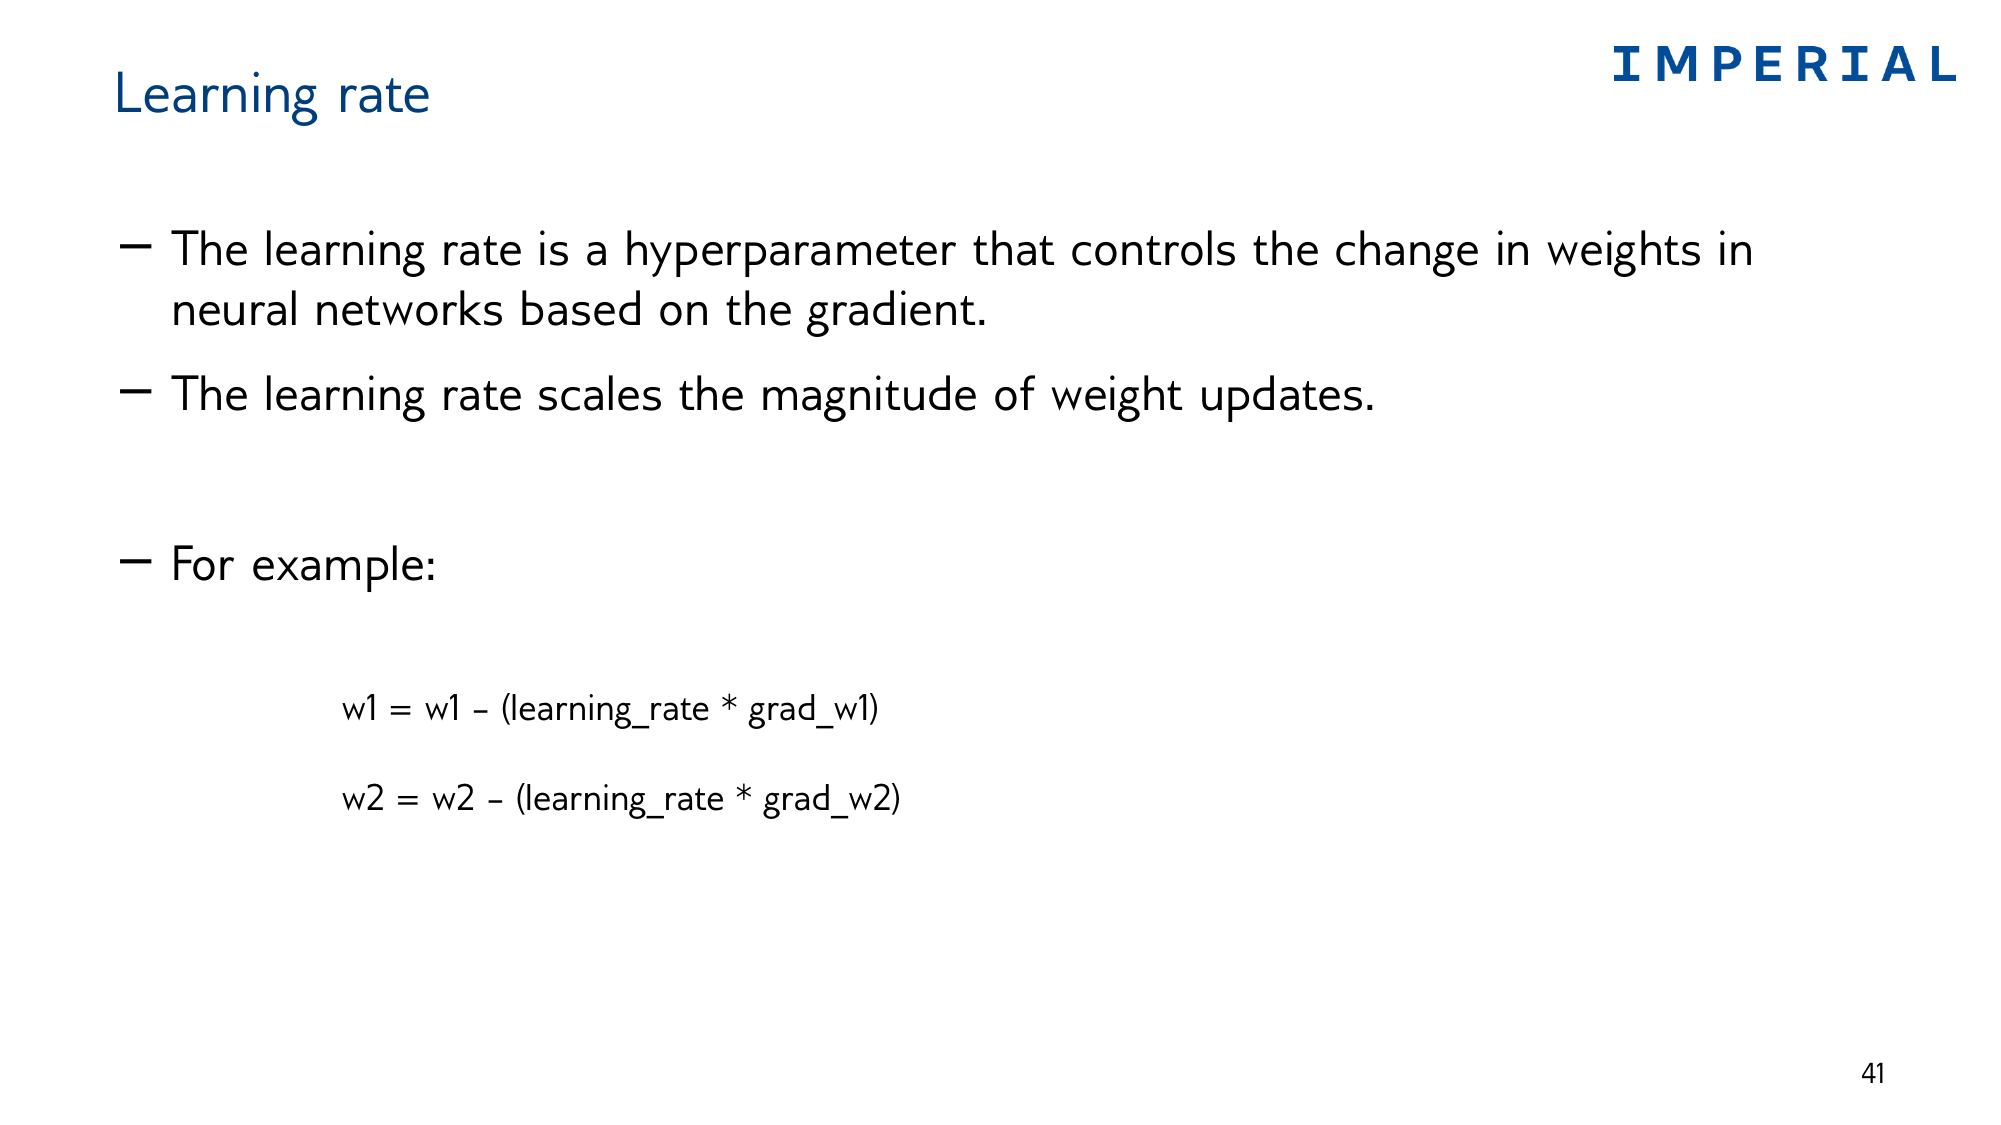

# Learning rate
The learning rate is a hyperparameter that controls the change in weights in neural networks based on the gradient.
The learning rate scales the magnitude of weight updates.

For example:
w1 = w1 – (learning_rate * grad_w1)

w2 = w2 – (learning_rate * grad_w2)
41